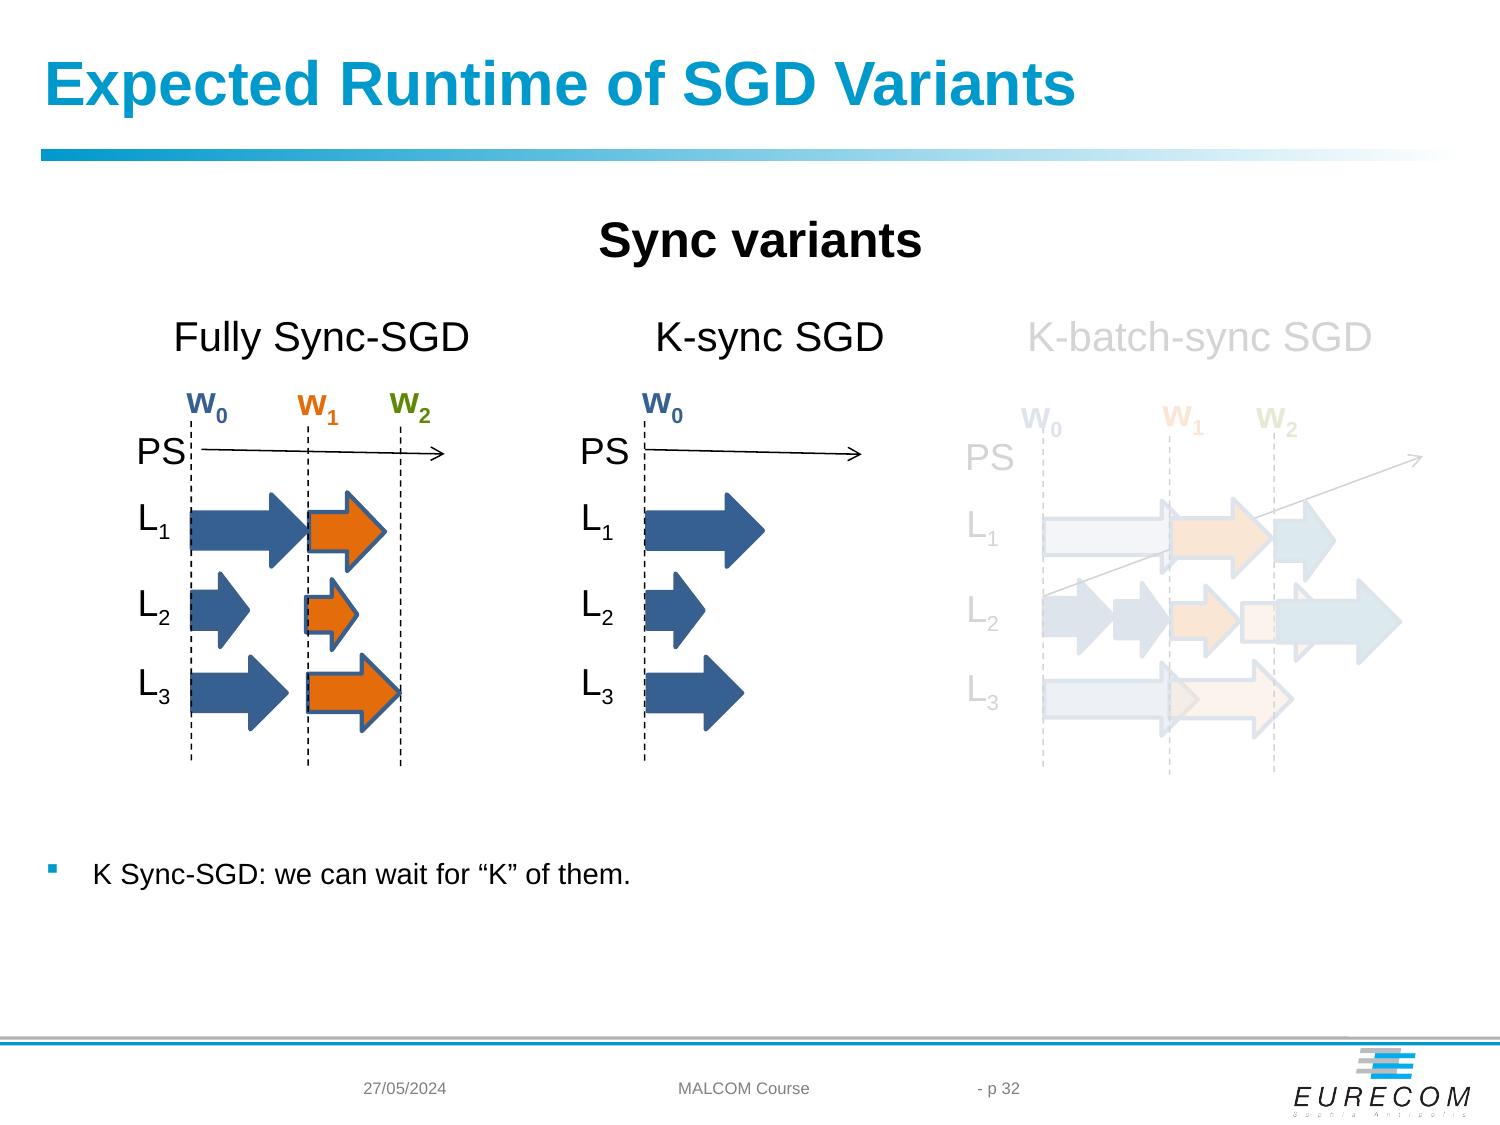

Expected Runtime of SGD Variants
Sync variants
Fully Sync-SGD
K-batch-sync SGD
K-sync SGD

w0
w2
w0
w1
w1
w0
w2
PS
PS
PS
L1
L1
L1

L2
L2

L2

L3
L3

L3

K Sync-SGD: we can wait for “K” of them.

27/05/2024
MALCOM Course
- p 32